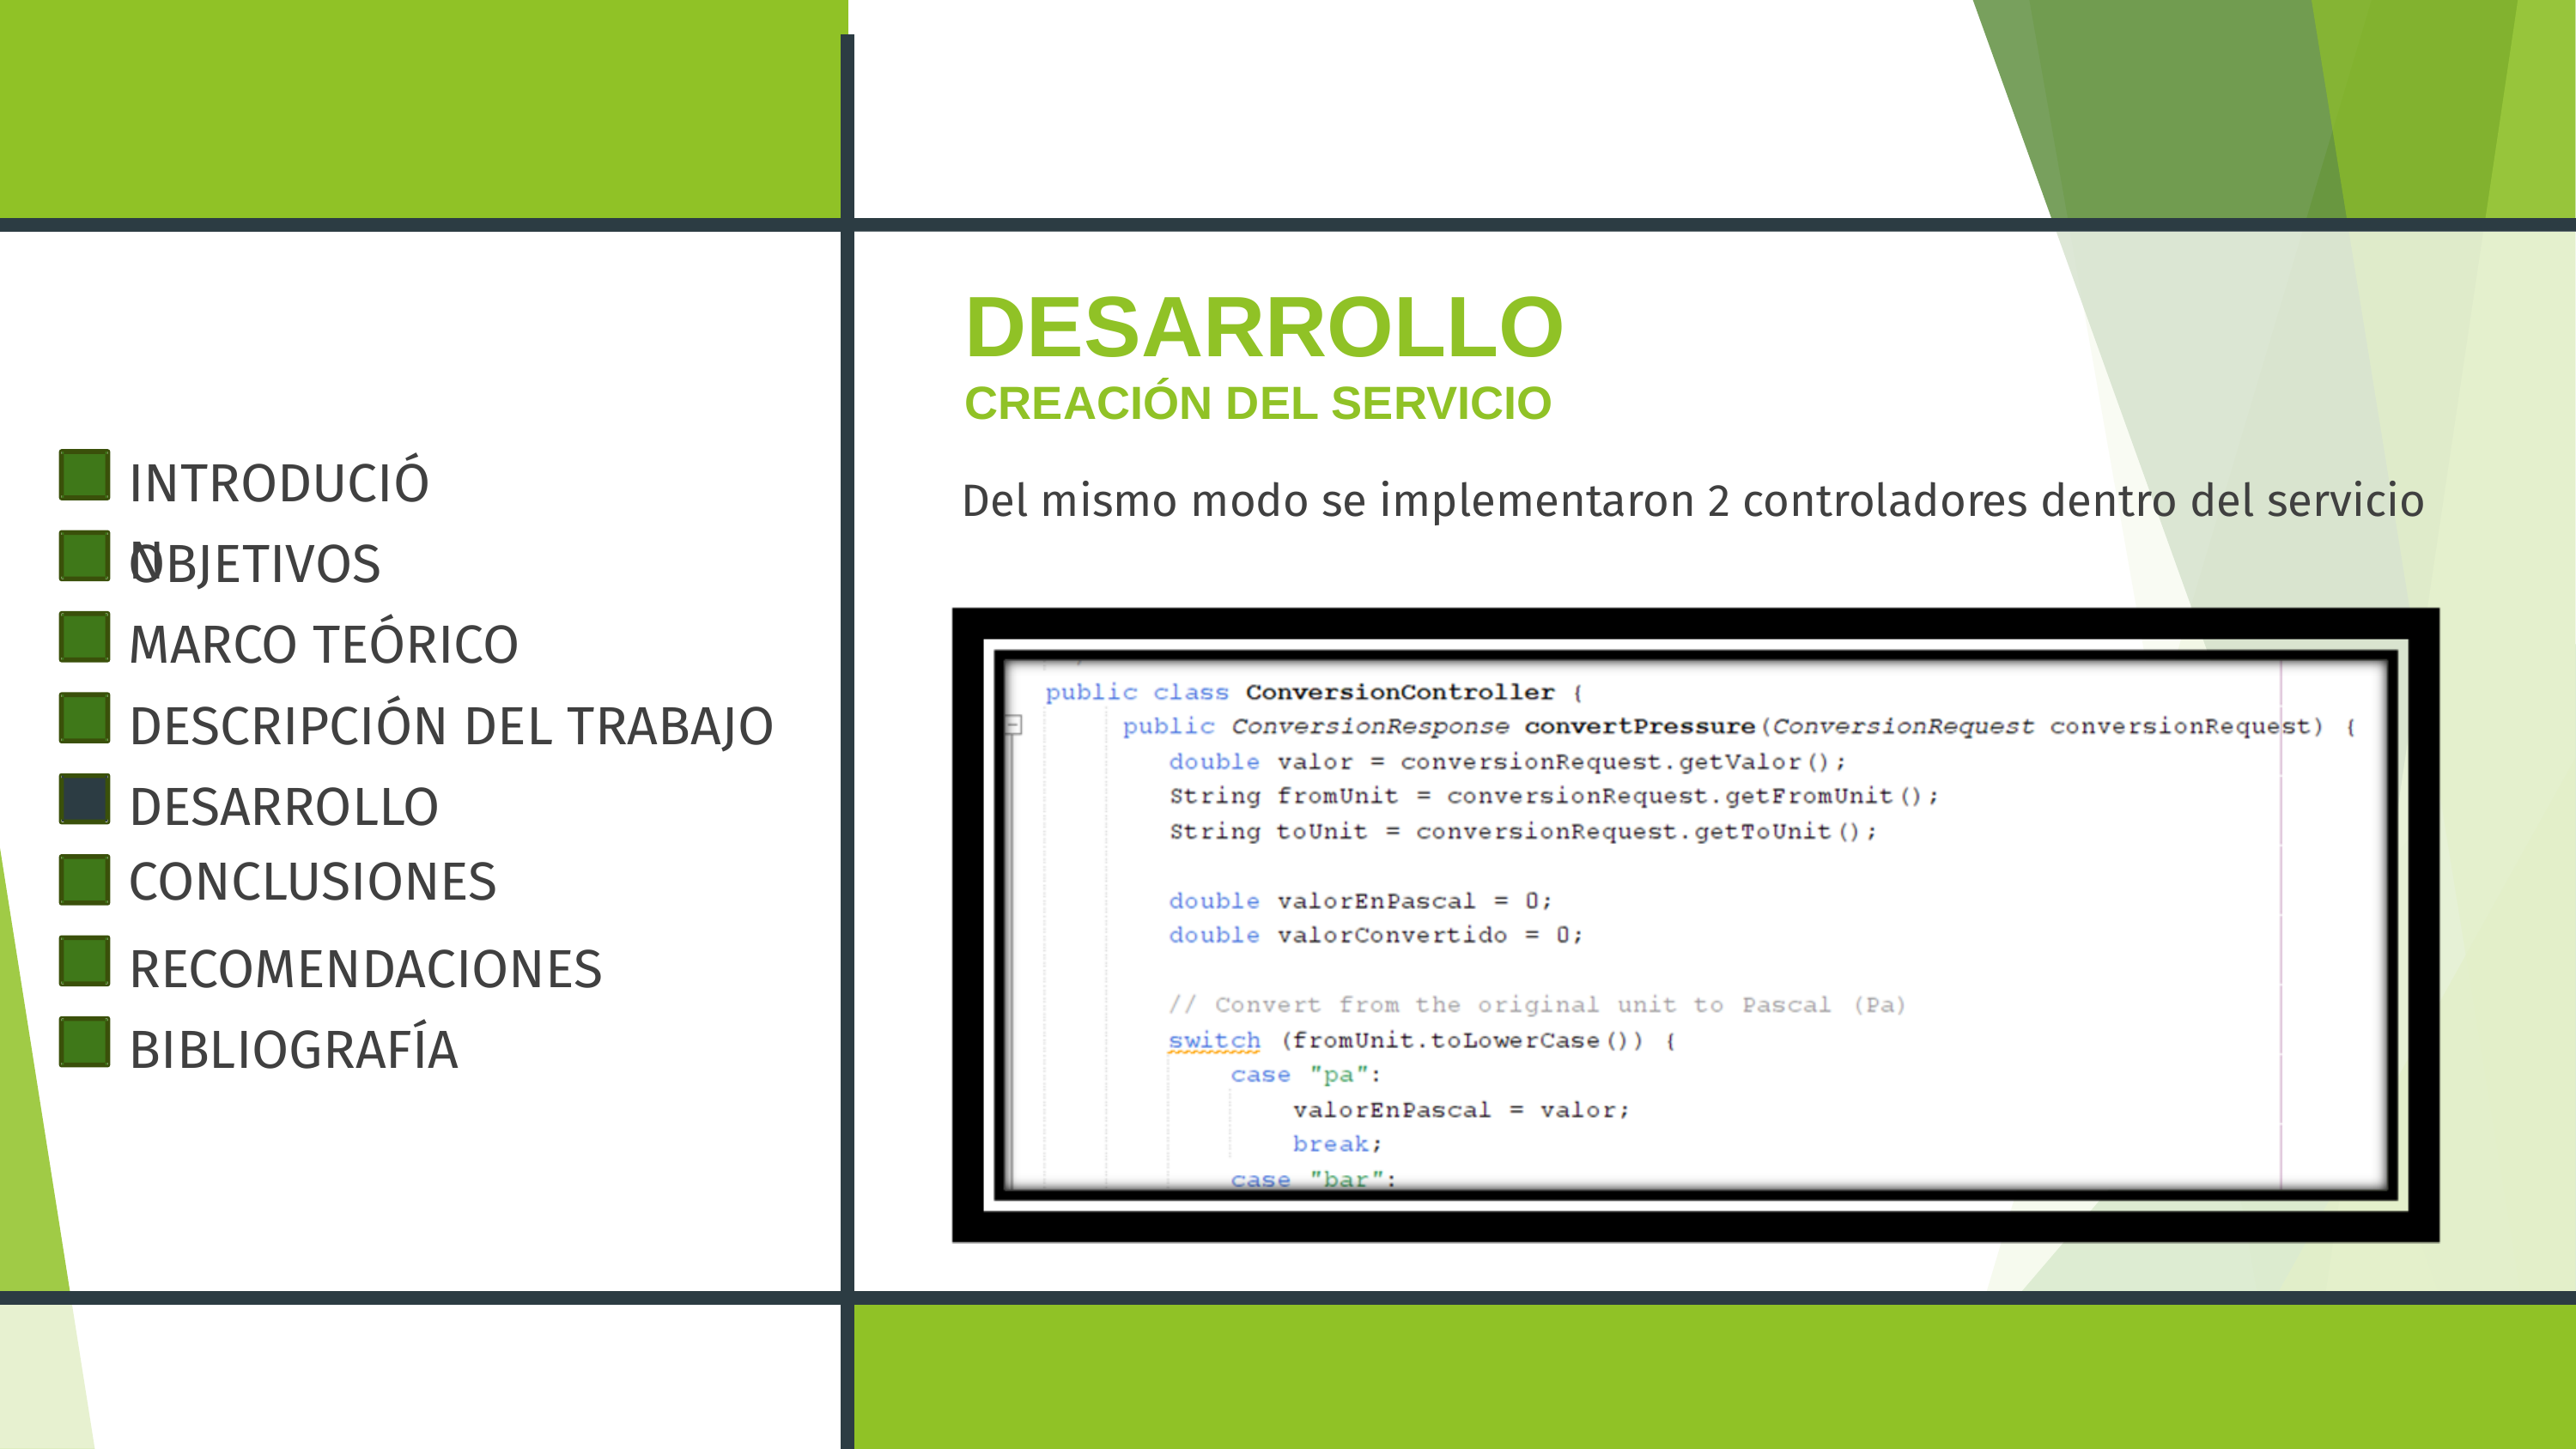

DESARROLLO
CREACIÓN DEL SERVICIO
INTRODUCIÓN

OBJETIVOS

MARCO TEÓRICO

DESCRIPCIÓN DEL TRABAJO

DESARROLLO

CONCLUSIONES

RECOMENDACIONES

BIBLIOGRAFÍA

Del mismo modo se implementaron 2 controladores dentro del servicio